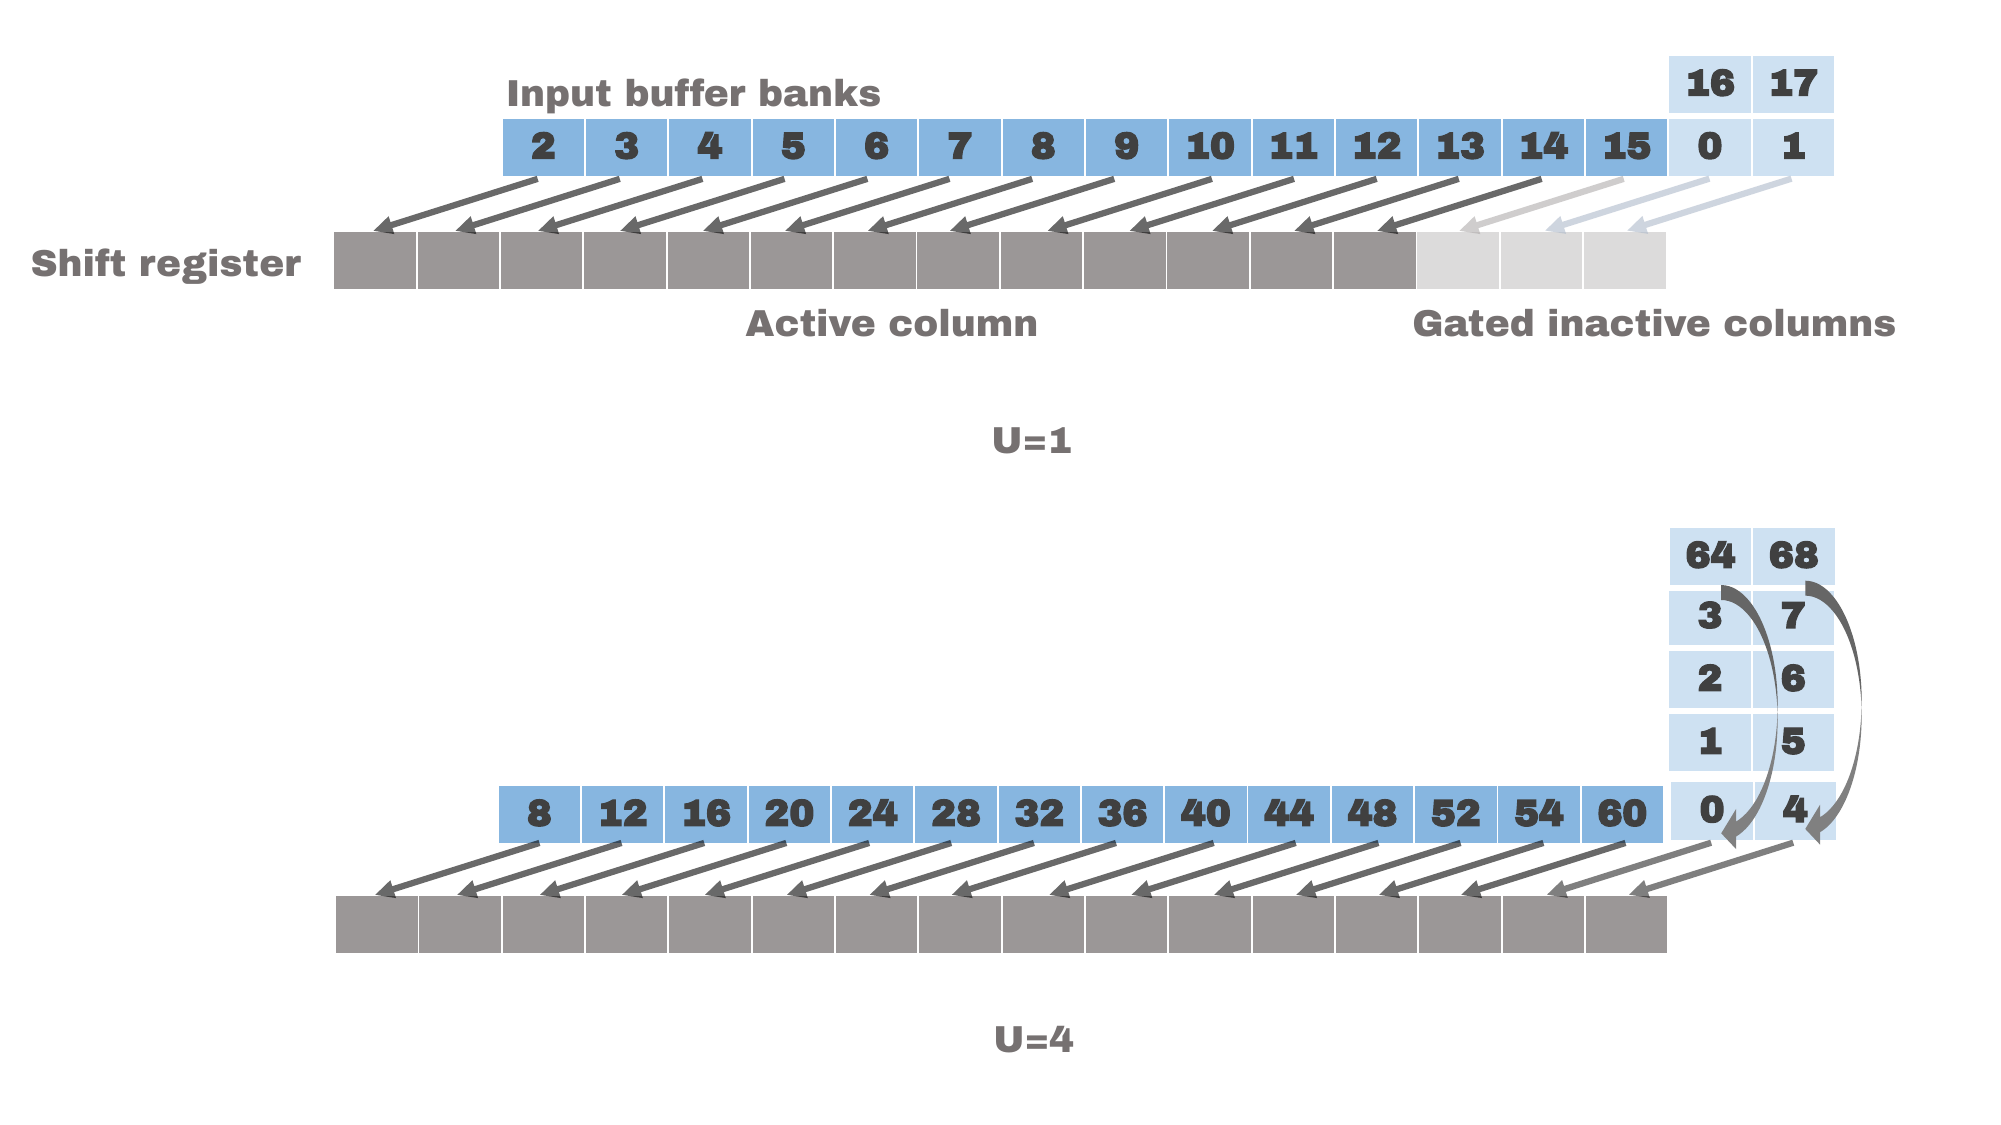

| 16 | 17 |
| --- | --- |
Input buffer banks
| 2 | 3 | 4 | 5 | 6 | 7 | 8 | 9 | 10 | 11 | 12 | 13 | 14 | 15 |
| --- | --- | --- | --- | --- | --- | --- | --- | --- | --- | --- | --- | --- | --- |
| 0 | 1 |
| --- | --- |
|  |  |  |  |  |  |  |  |  |  |  |  |  |  |  |  |
| --- | --- | --- | --- | --- | --- | --- | --- | --- | --- | --- | --- | --- | --- | --- | --- |
Shift register
Gated inactive columns
Active column
U=1
| 64 | 68 |
| --- | --- |

| 3 | 7 |
| --- | --- |
| 2 | 6 |
| --- | --- |
| 1 | 5 |
| --- | --- |
| 0 | 4 |
| --- | --- |
| 8 | 12 | 16 | 20 | 24 | 28 | 32 | 36 | 40 | 44 | 48 | 52 | 54 | 60 |
| --- | --- | --- | --- | --- | --- | --- | --- | --- | --- | --- | --- | --- | --- |
|  |  |  |  |  |  |  |  |  |  |  |  |  |  |  |  |
| --- | --- | --- | --- | --- | --- | --- | --- | --- | --- | --- | --- | --- | --- | --- | --- |
U=4